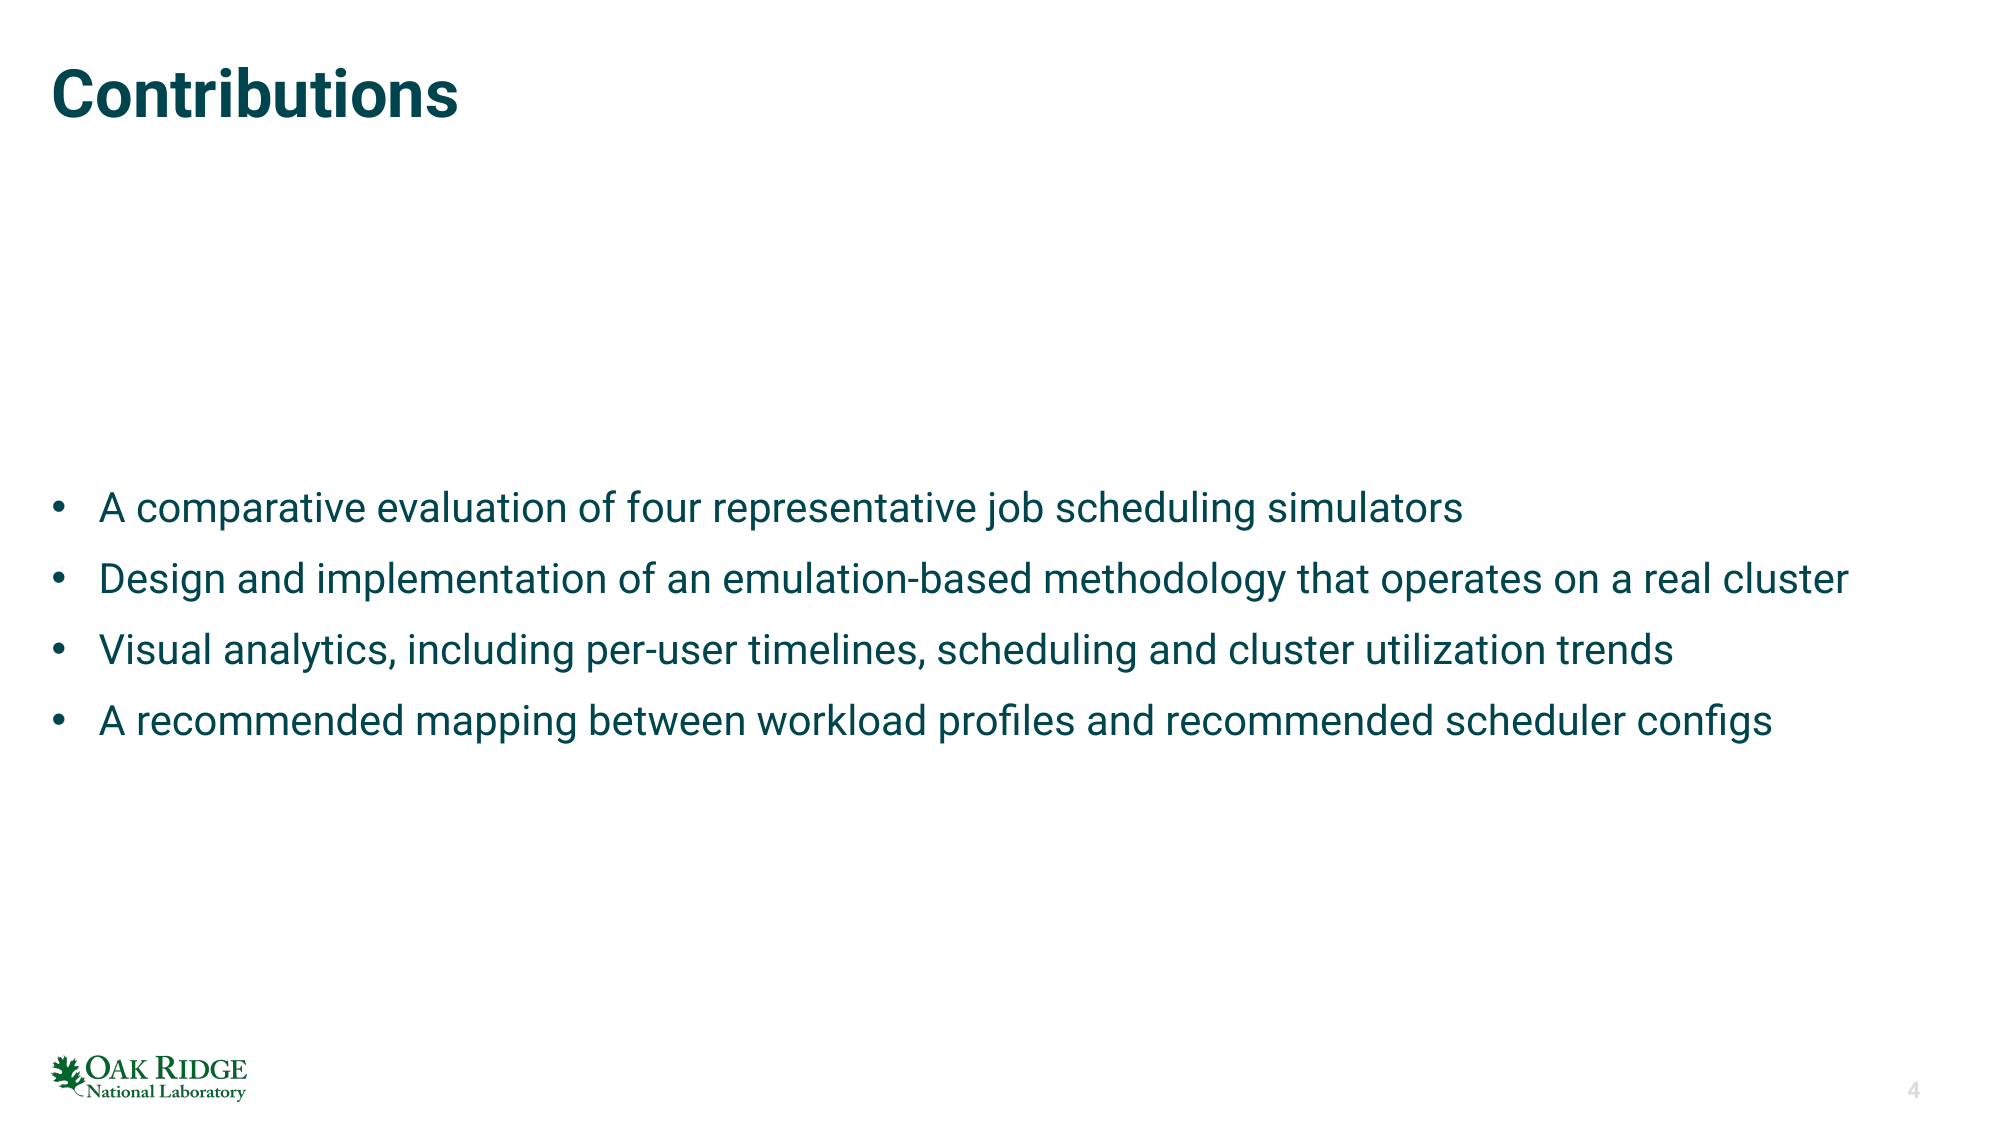

# Contributions

A comparative evaluation of four representative job scheduling simulators
Design and implementation of an emulation-based methodology that operates on a real cluster
Visual analytics, including per-user timelines, scheduling and cluster utilization trends
A recommended mapping between workload profiles and recommended scheduler configs